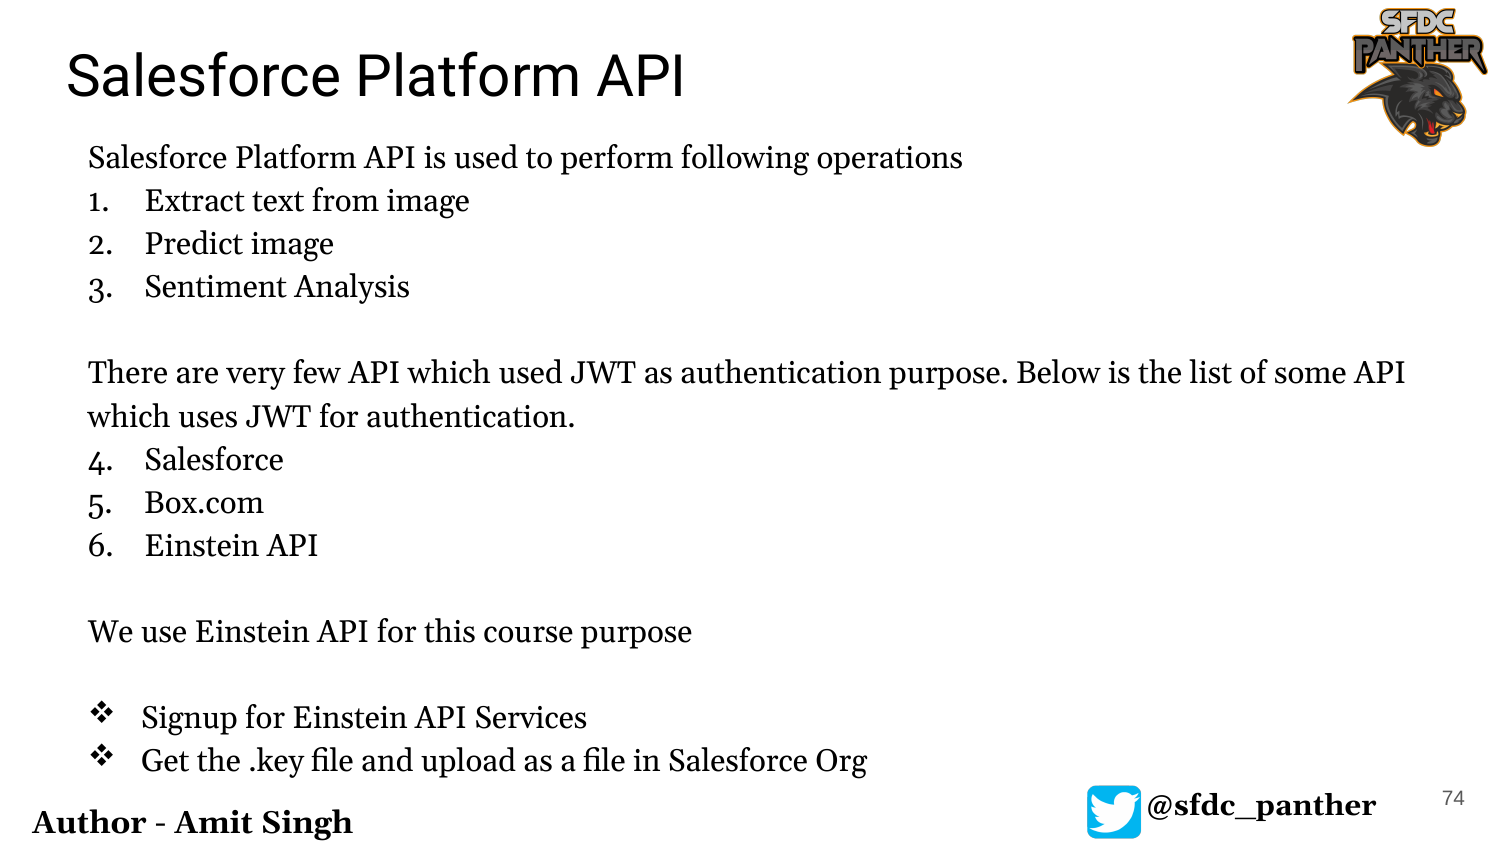

# Salesforce Platform API
Salesforce Platform API is used to perform following operations
Extract text from image
Predict image
Sentiment Analysis

There are very few API which used JWT as authentication purpose. Below is the list of some API which uses JWT for authentication.
Salesforce
Box.com
Einstein API

We use Einstein API for this course purpose

Signup for Einstein API Services
Get the .key file and upload as a file in Salesforce Org
74